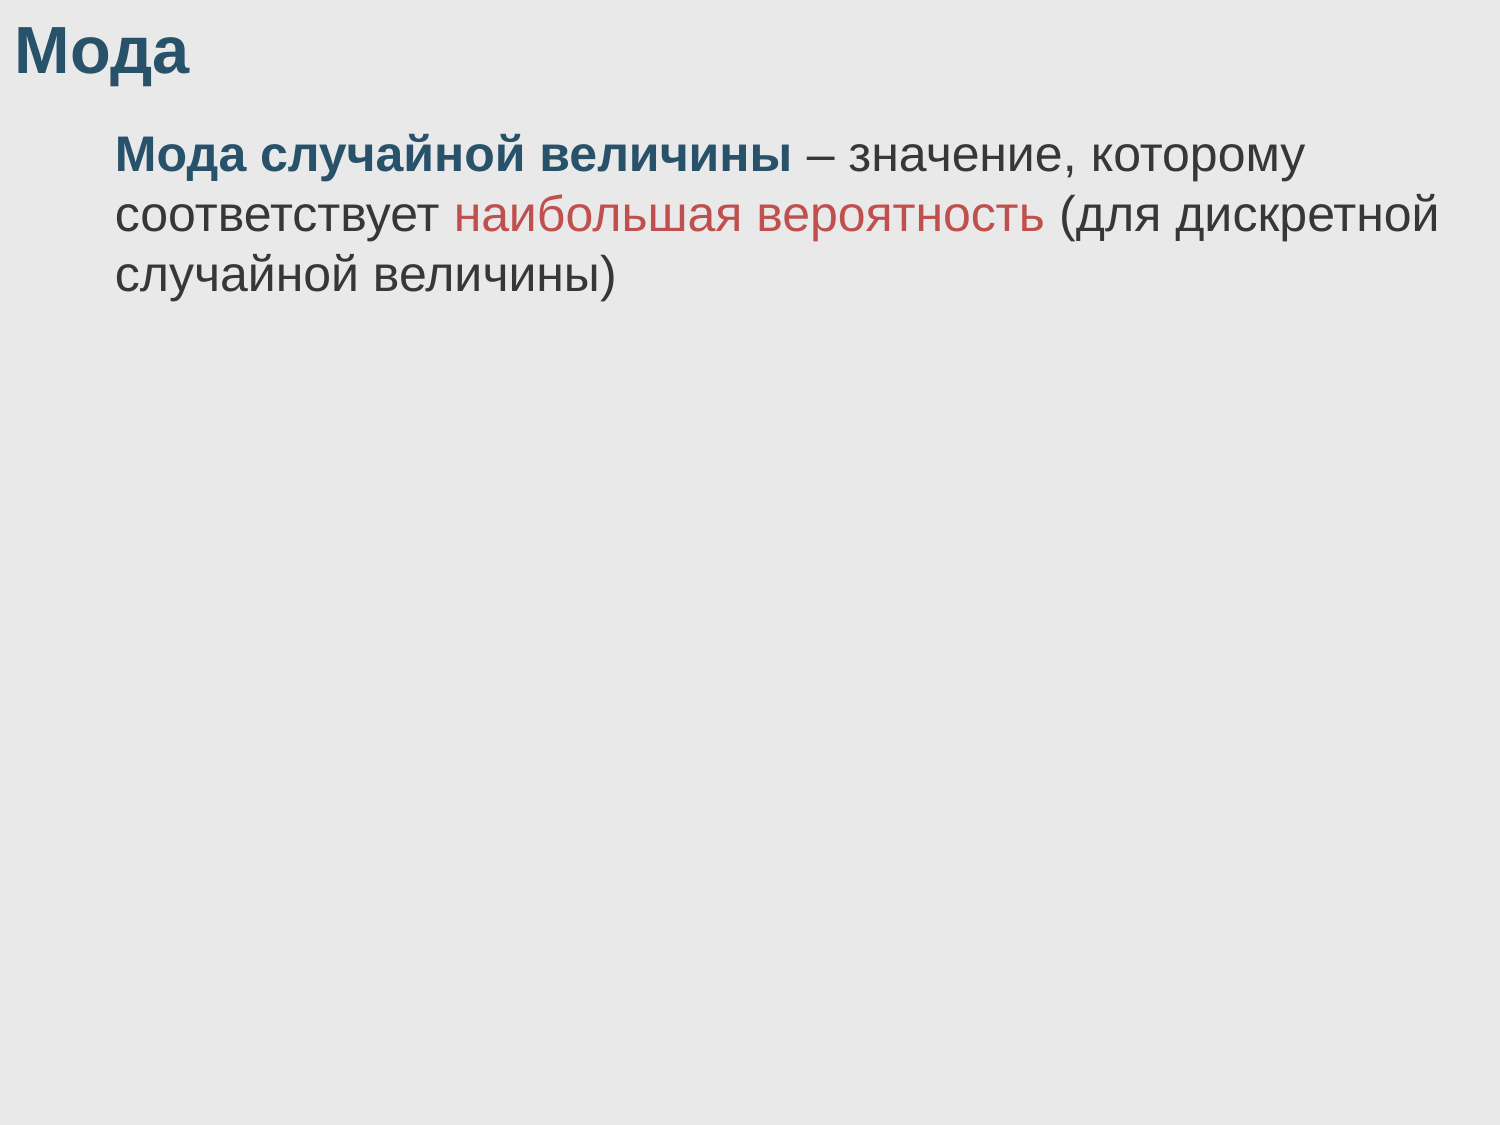

Мода
Мода случайной величины – значение, которому соответствует наибольшая вероятность (для дискретной случайной величины)